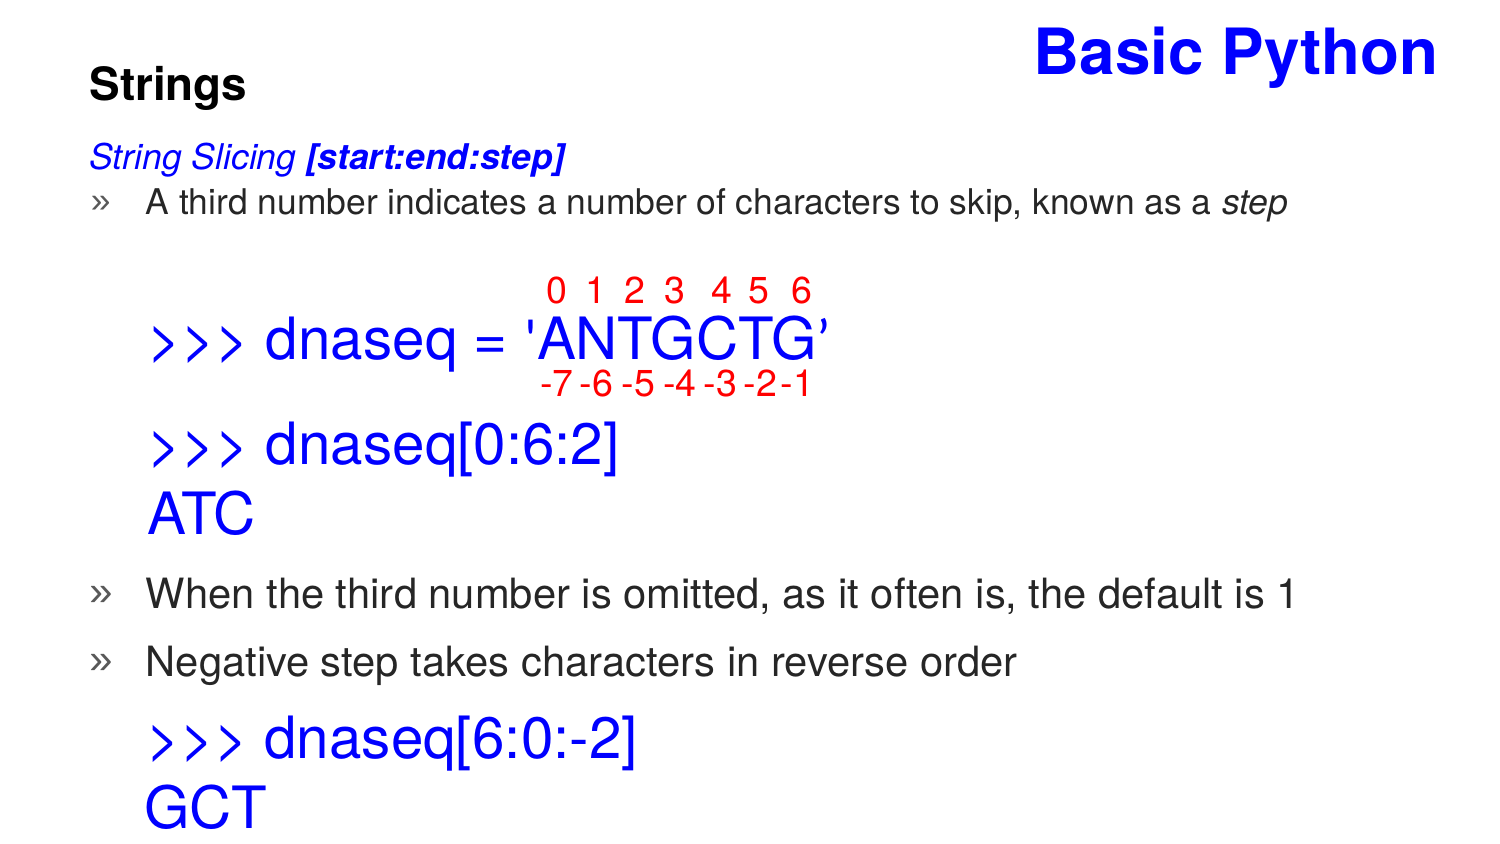

Basic Python

Strings

String Slicing [start:end:step]
A third number indicates a number of characters to skip, known as a step

0
1
2
3
4
5
6
  >>> dnaseq = 'ANTGCTG’

  >>> dnaseq[0:6:2]
  ATC
-7
-6
-5
-4
-3
-2
-1
When the third number is omitted, as it often is, the default is 1
Negative step takes characters in reverse order
>>> dnaseq[6:0:-2]
GCT